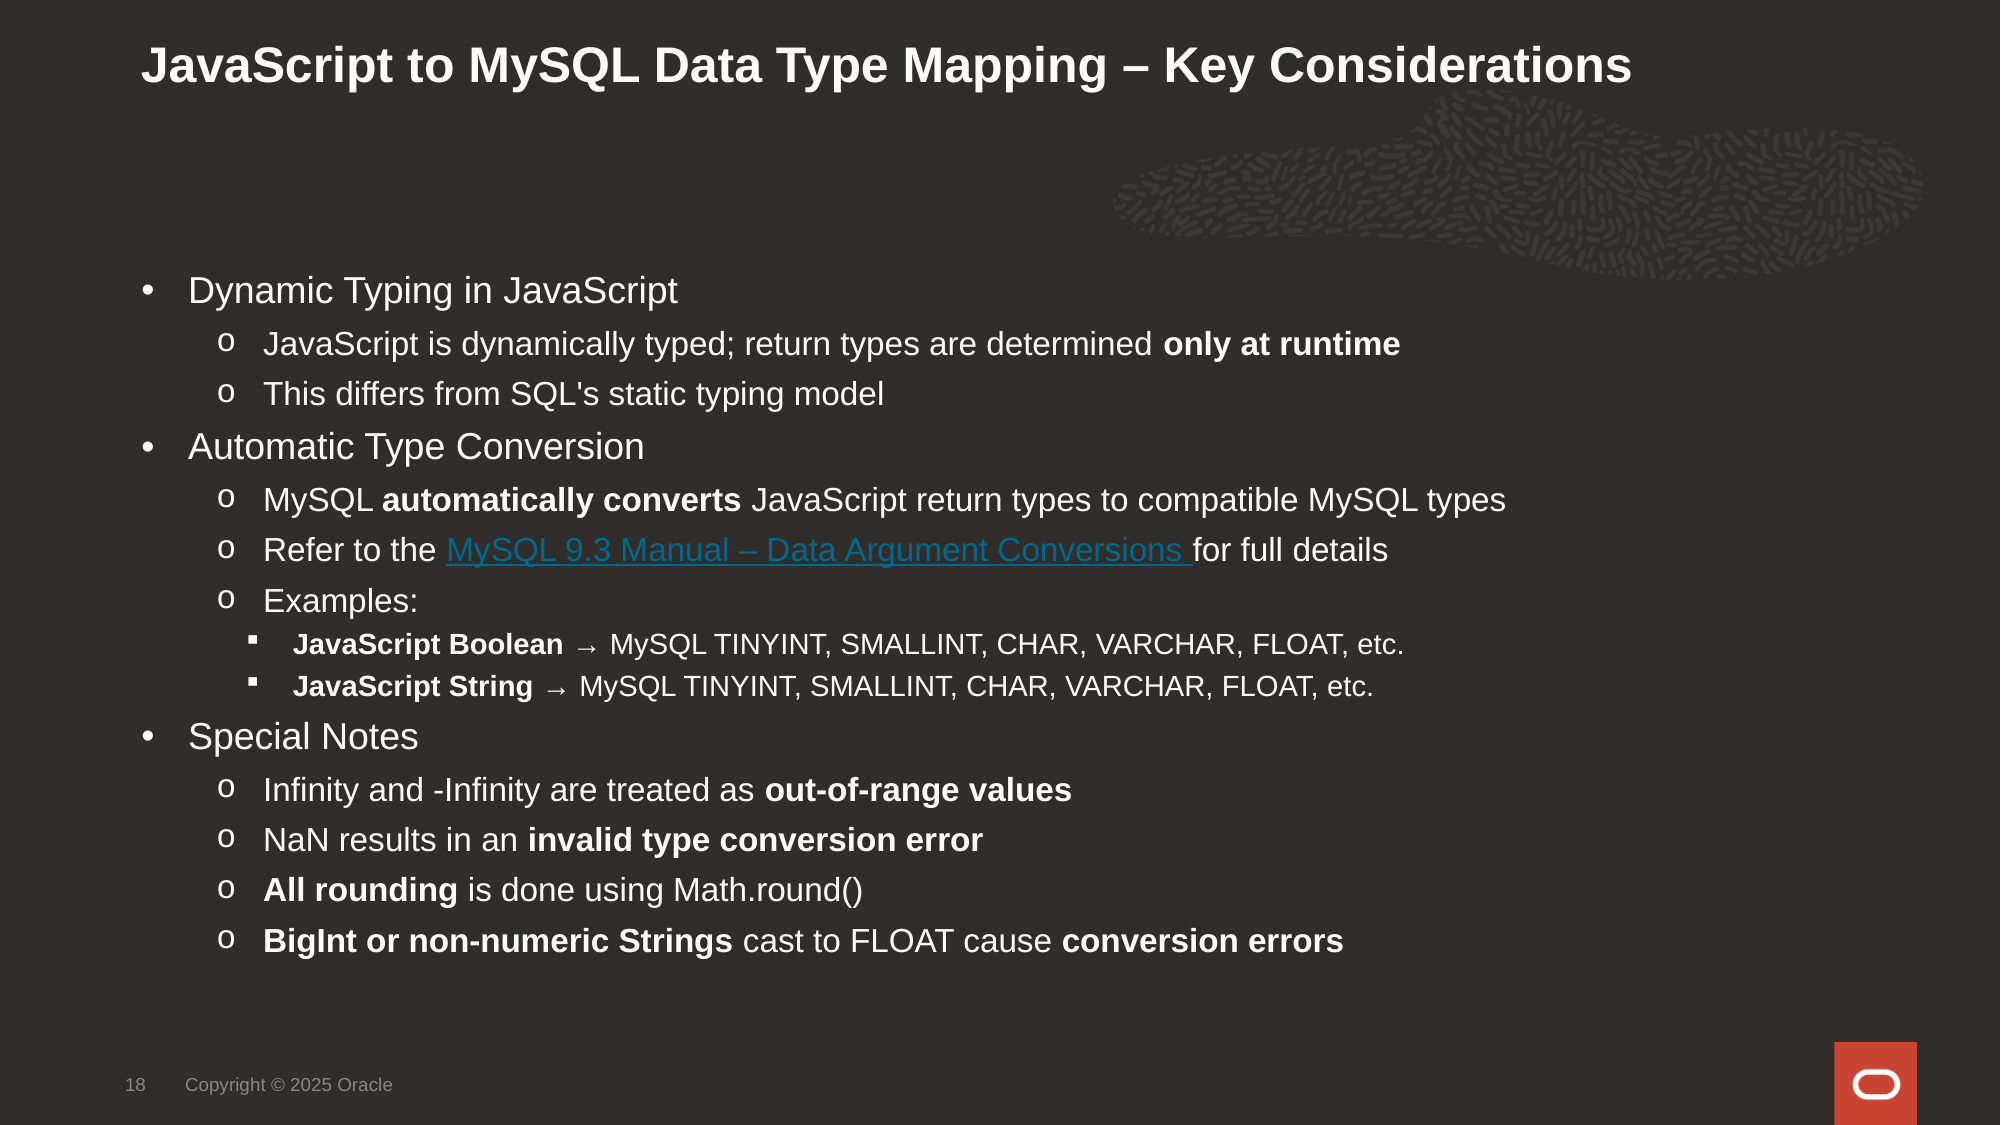

JavaScript to MySQL Data Type Mapping – Key Considerations

Dynamic Typing in JavaScript
JavaScript is dynamically typed; return types are determined only at runtime
This differs from SQL's static typing model
Automatic Type Conversion
MySQL automatically converts JavaScript return types to compatible MySQL types
Refer to the MySQL 9.3 Manual – Data Argument Conversions for full details
Examples:
JavaScript Boolean → MySQL TINYINT, SMALLINT, CHAR, VARCHAR, FLOAT, etc.
JavaScript String → MySQL TINYINT, SMALLINT, CHAR, VARCHAR, FLOAT, etc.
Special Notes
Infinity and -Infinity are treated as out-of-range values
NaN results in an invalid type conversion error
All rounding is done using Math.round()
BigInt or non-numeric Strings cast to FLOAT cause conversion errors

18
Copyright © 2025 Oracle